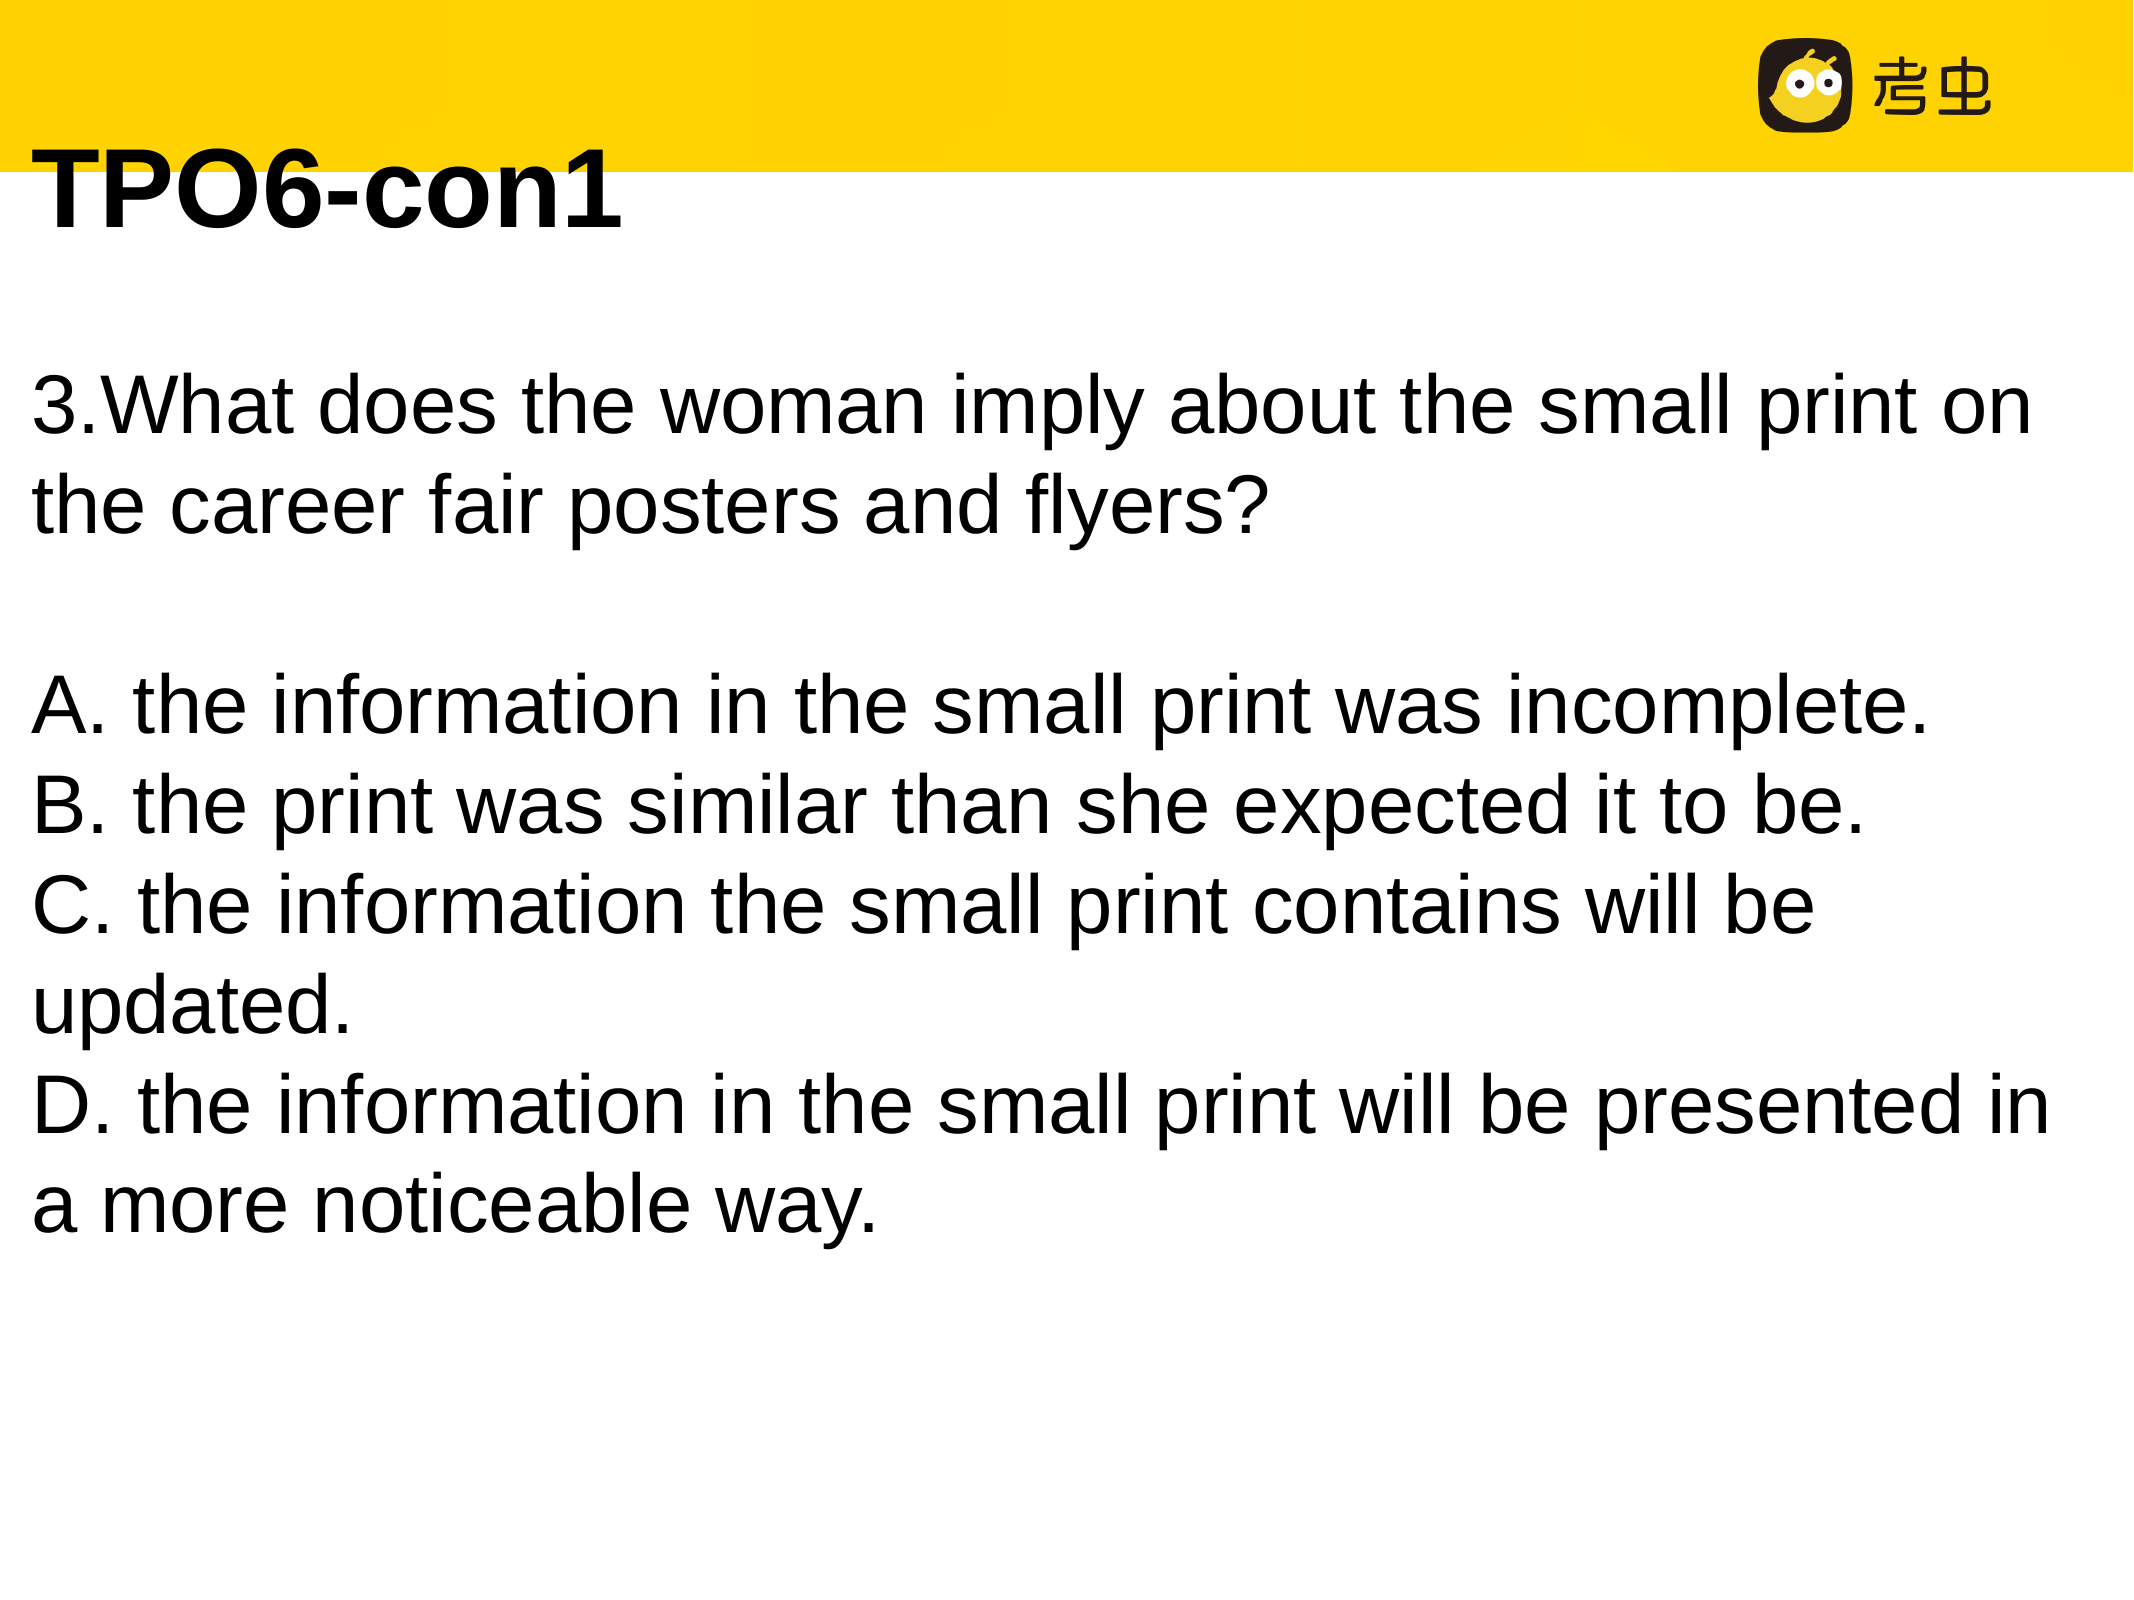

TPO6-con1

3.What does the woman imply about the small print on the career fair posters and flyers?

A. the information in the small print was incomplete.
B. the print was similar than she expected it to be.
C. the information the small print contains will be updated.
D. the information in the small print will be presented in a more noticeable way.